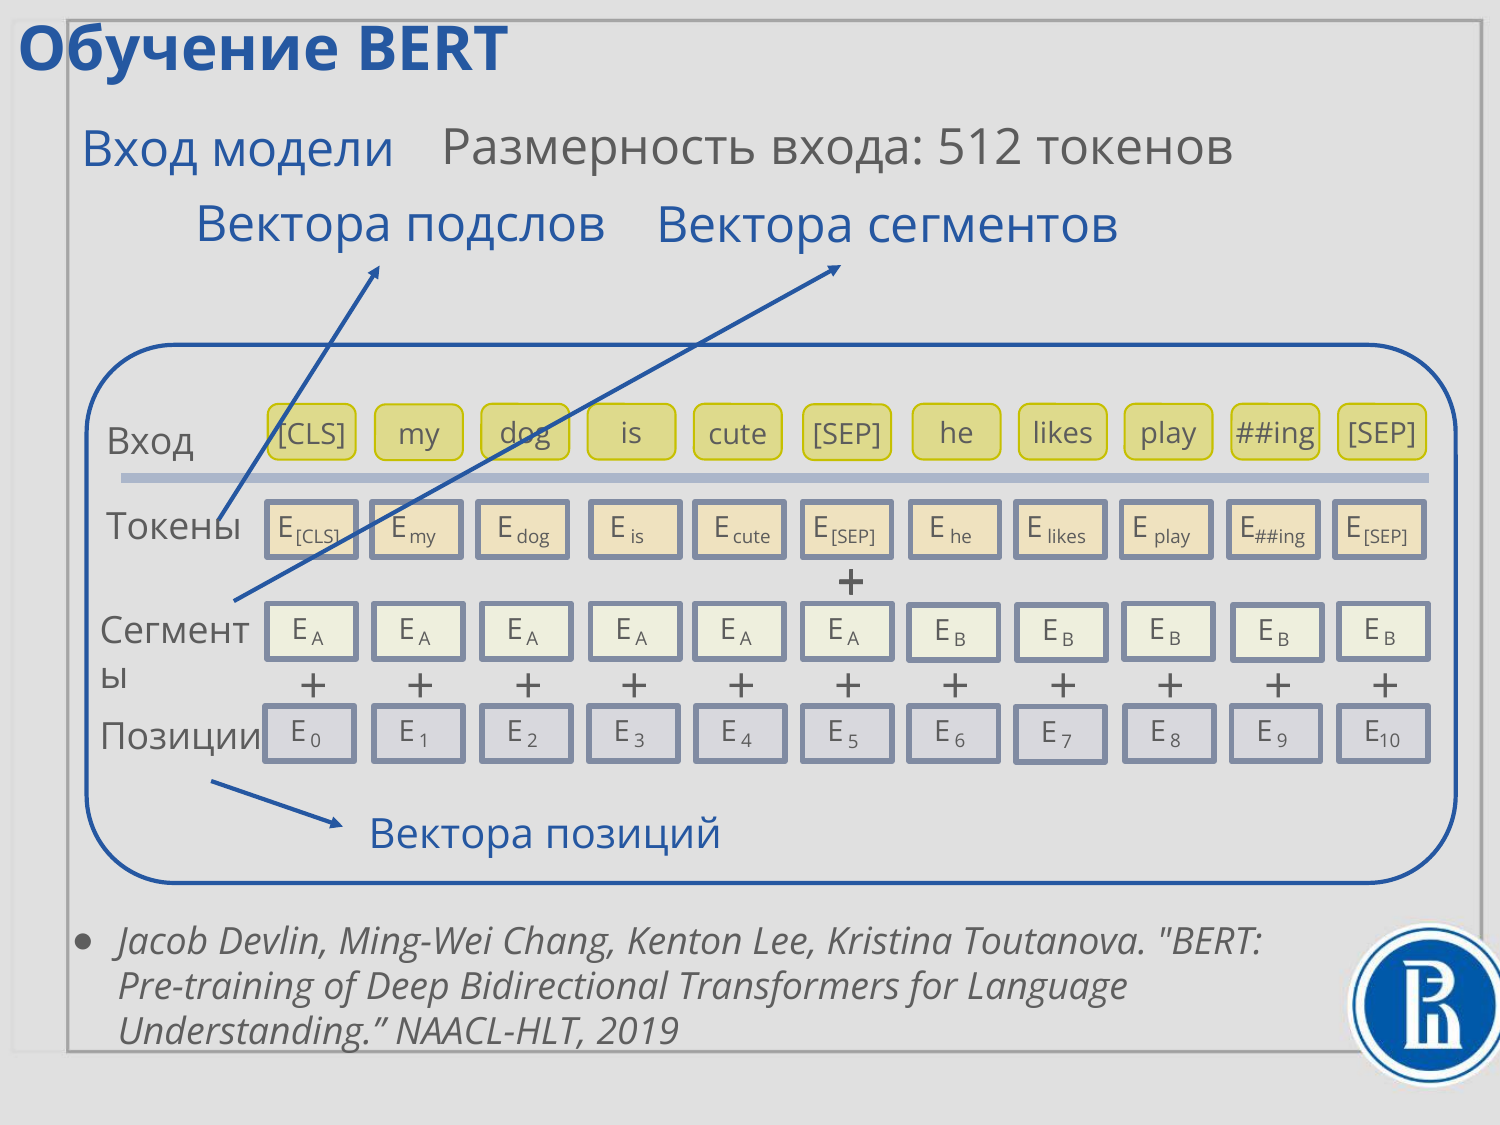

Обучение BERT
Размерность входа: 512 токенов
Вход модели
Вектора подслов
Вектора сегментов

dog
is
he
likes
play
##ing
[SEP]
[CLS]
my
cute
[SEP]
Вход
Токены

E
E
E
E
E
E
E
E
E
E
E
[CLS]
my
dog
is
cute
[SEP]
he
likes
play
##ing
[SEP]
+
+
+
+
+
+
+
+
+
+
+
Сегменты

E
E
E
E
E
E
E
E
E
E
E
A
A
A
A
A
A
B
B
B
B
B
+
+
+
+
+
+
+
+
+
+
+

Позиции
E
E
E
E
E
E
E
E
E
E
E
0
1
2
3
4
6
8
9
10
5
7
Вектора позиций
Jacob Devlin, Ming-Wei Chang, Kenton Lee, Kristina Toutanova. "BERT: Pre-training of Deep Bidirectional Transformers for Language Understanding.” NAACL-HLT, 2019